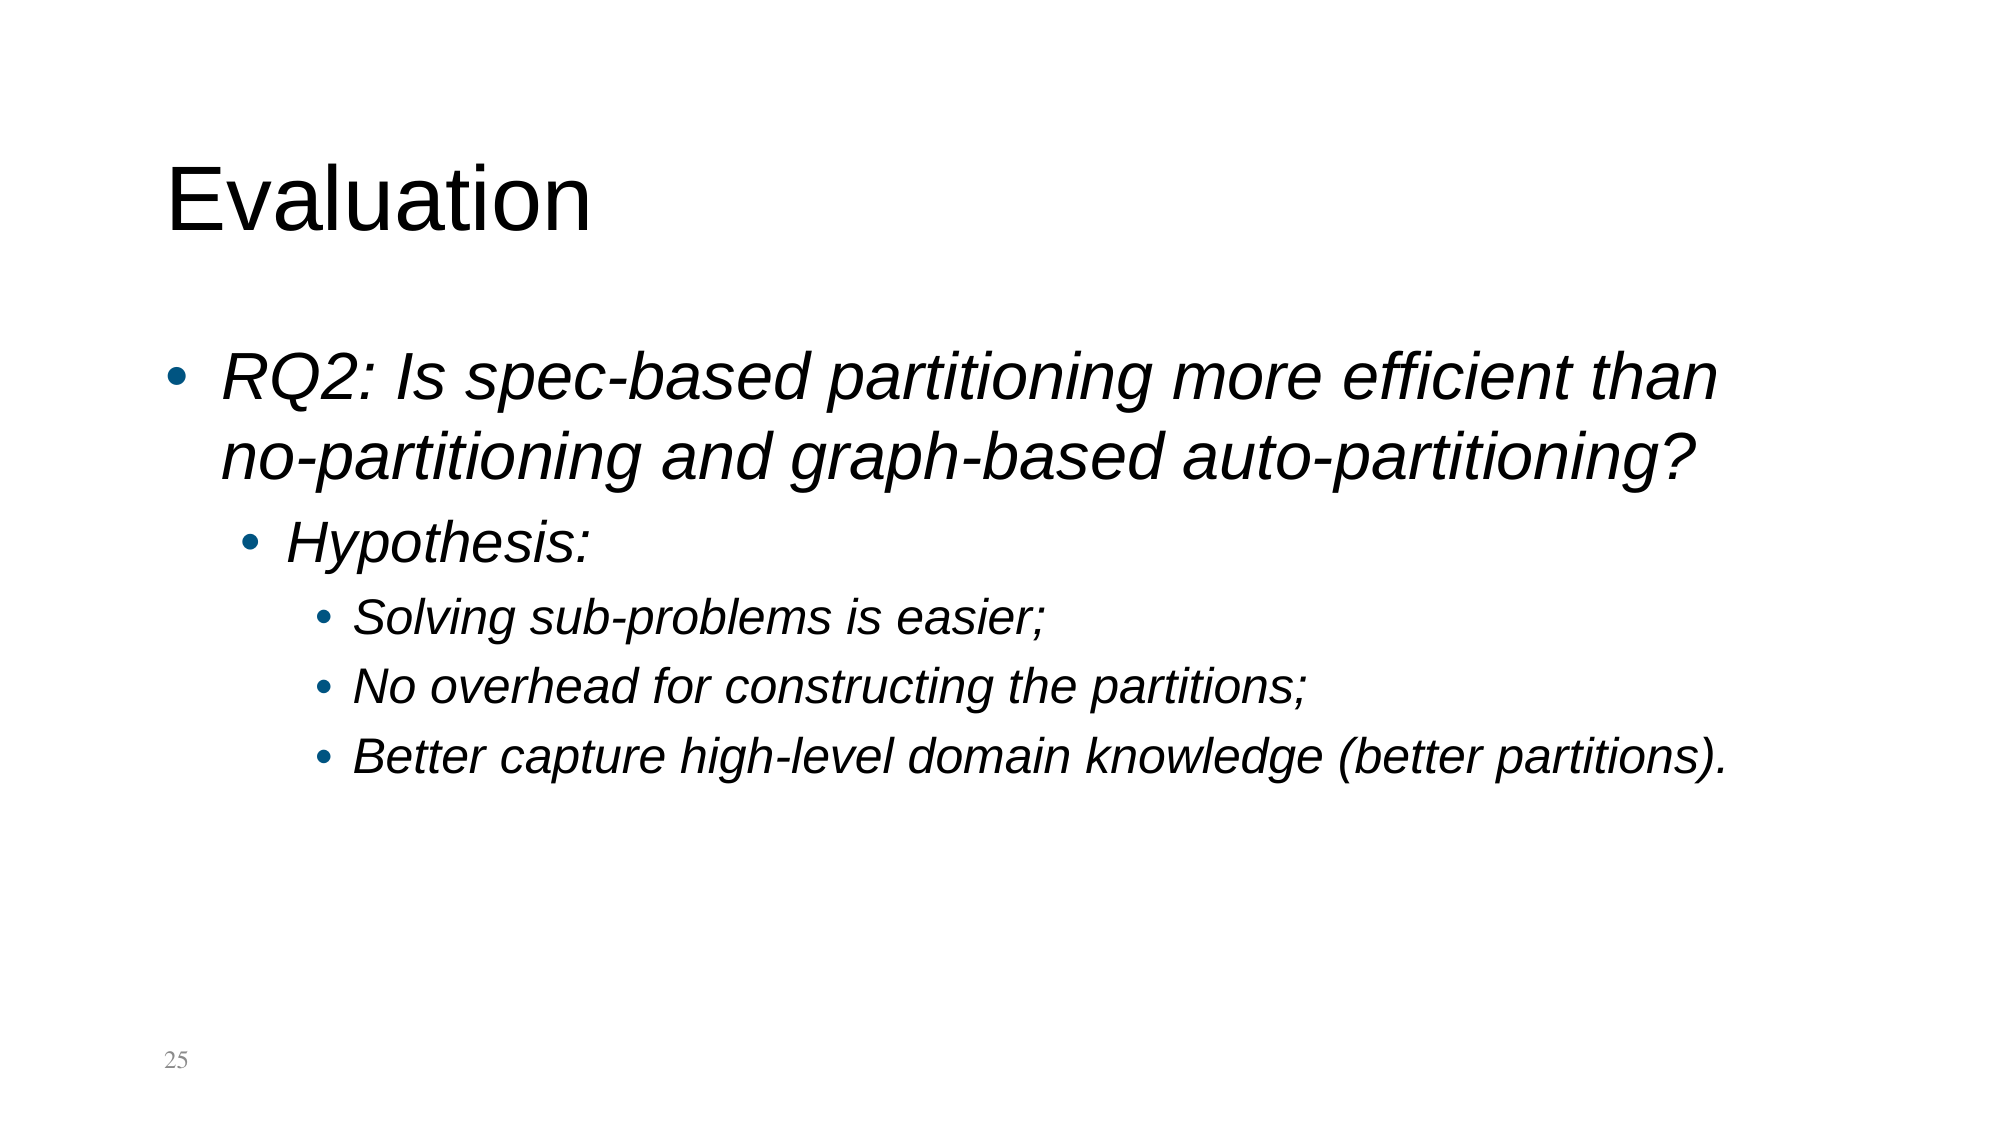

# Evaluation
RQ2: Is spec-based partitioning more efficient than no-partitioning and graph-based auto-partitioning?
Hypothesis:
Solving sub-problems is easier;
No overhead for constructing the partitions;
Better capture high-level domain knowledge (better partitions).
25